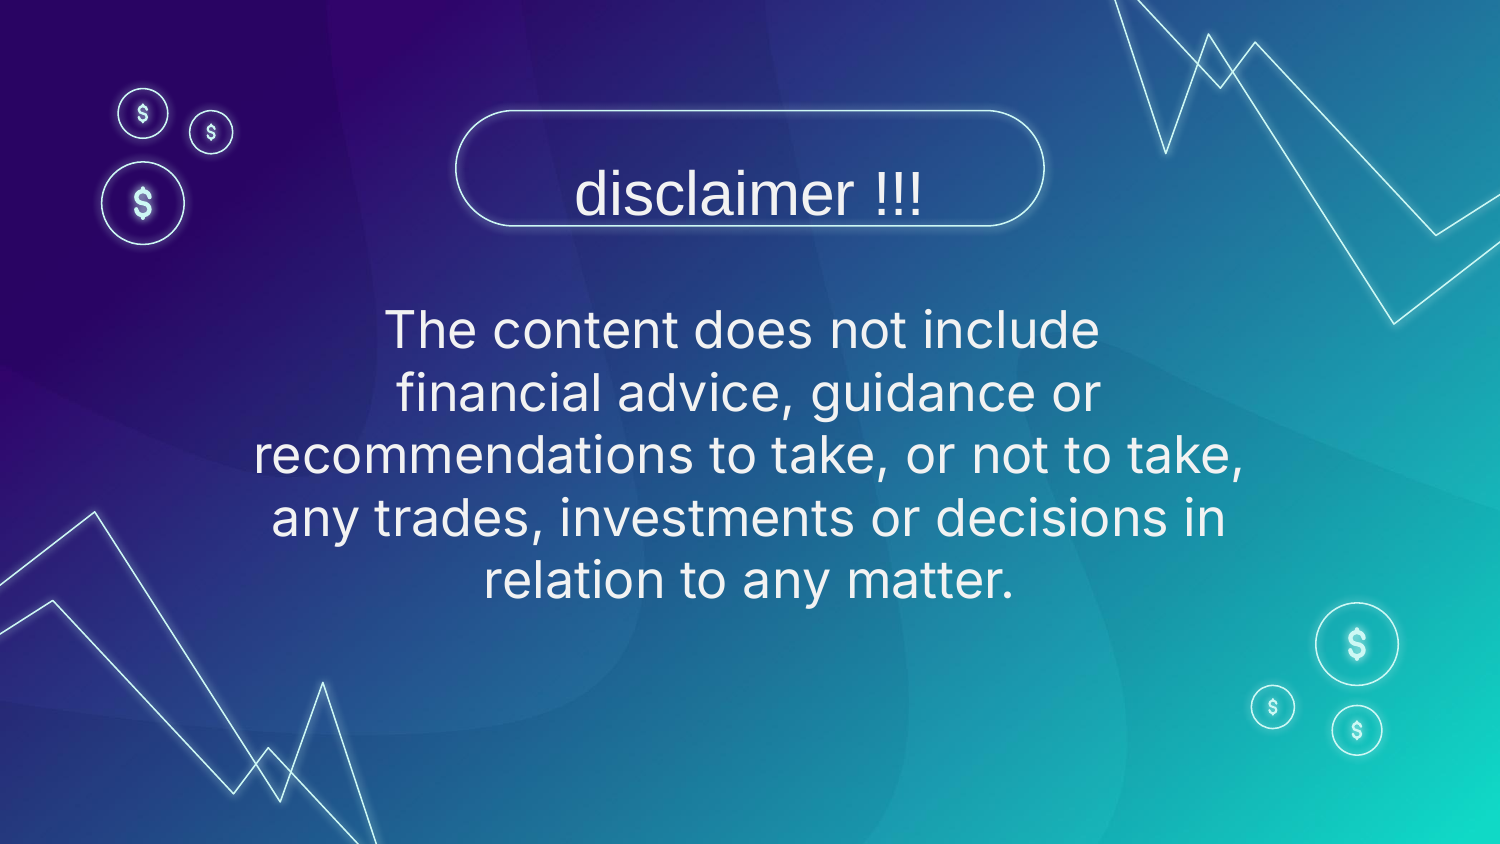

disclaimer !!!

The content does not include
financial advice, guidance or recommendations to take, or not to take, any trades, investments or decisions in relation to any matter.